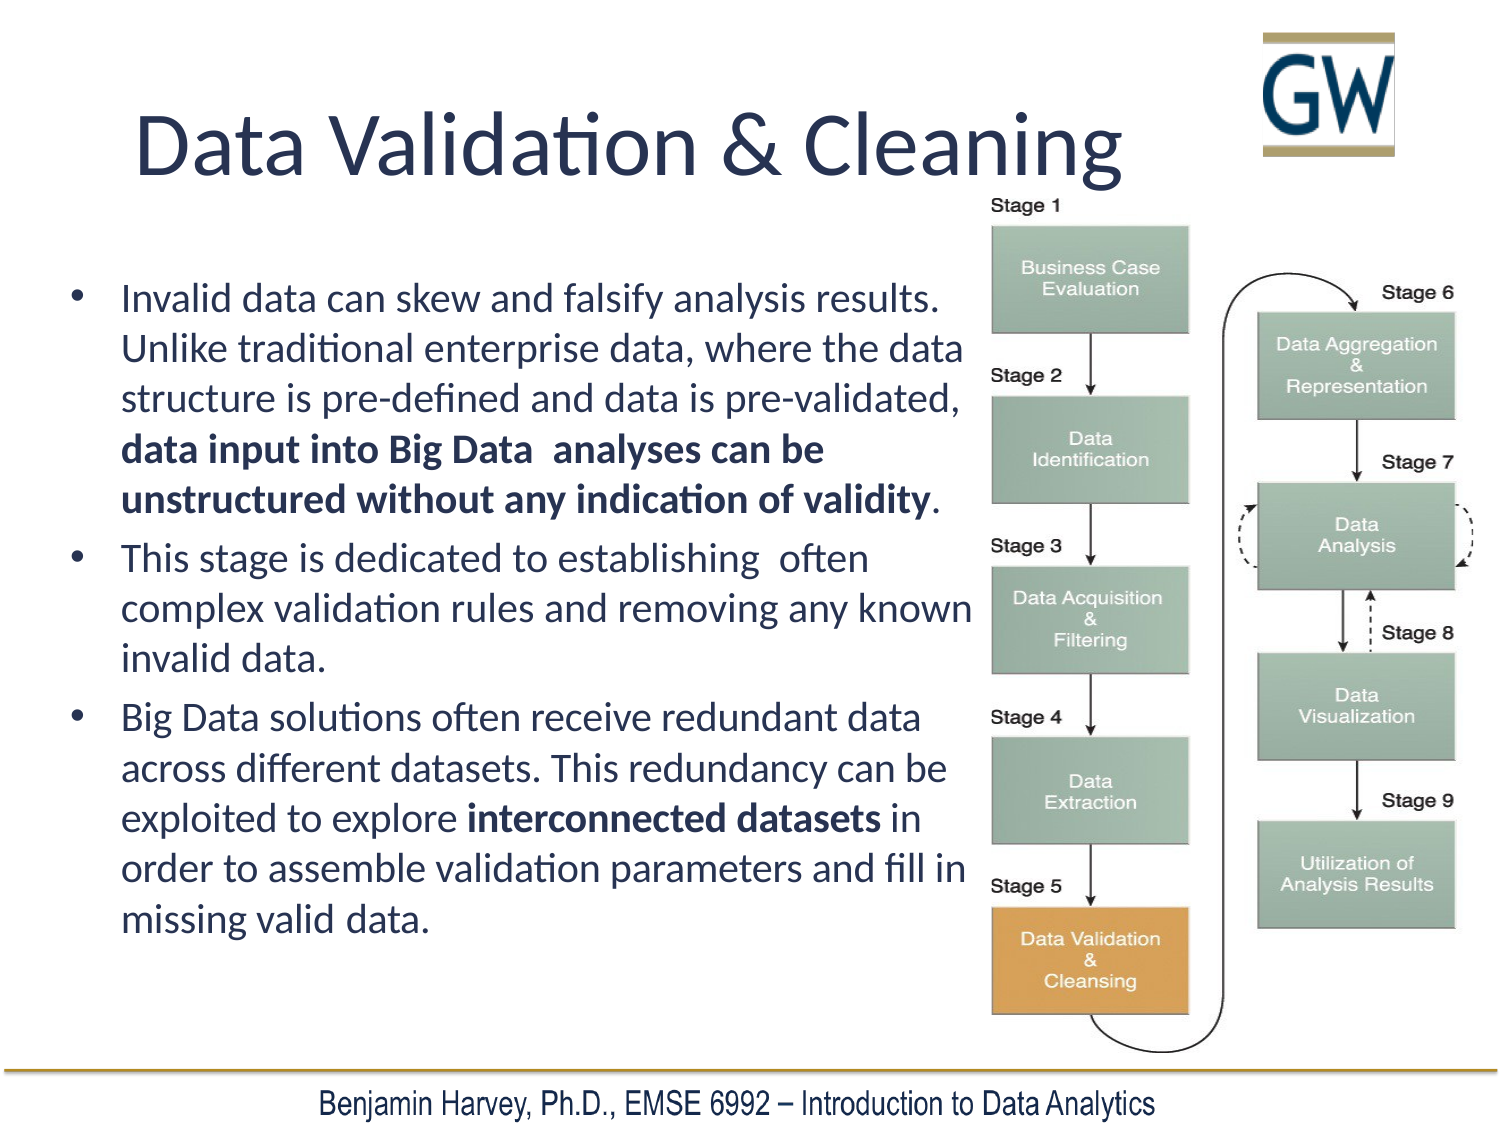

# Data Validation & Cleaning

Invalid data can skew and falsify analysis results. Unlike traditional enterprise data, where the data structure is pre-defined and data is pre-validated, data input into Big Data  analyses can be unstructured without any indication of validity.
This stage is dedicated to establishing  often complex validation rules and removing any known invalid data.
Big Data solutions often receive redundant data across different datasets. This redundancy can be exploited to explore interconnected datasets in order to assemble validation parameters and fill in missing valid data.